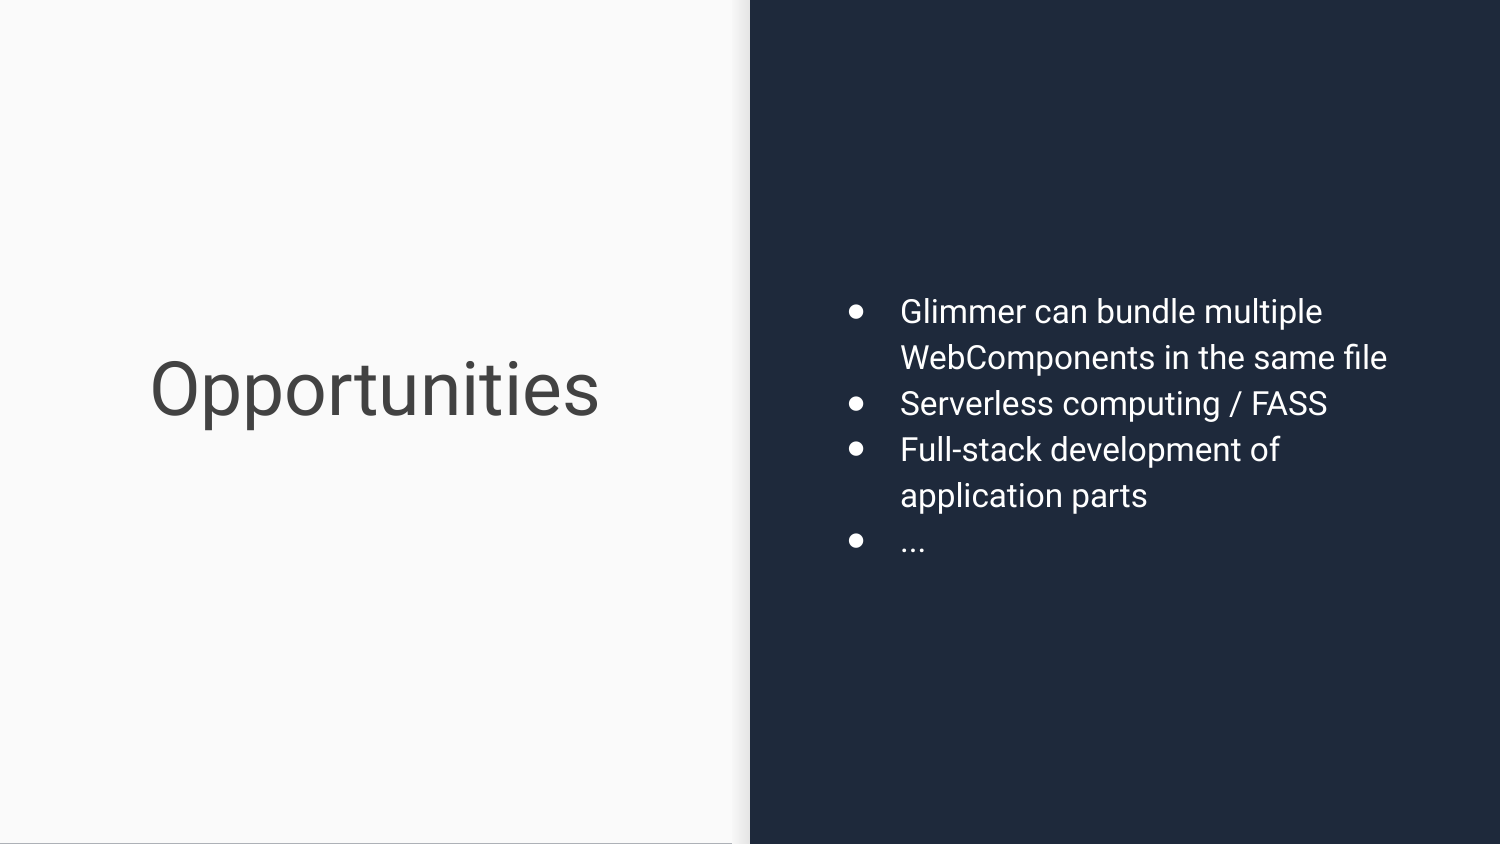

Glimmer can bundle multiple WebComponents in the same file
Serverless computing / FASS
Full-stack development of application parts
...
# Opportunities